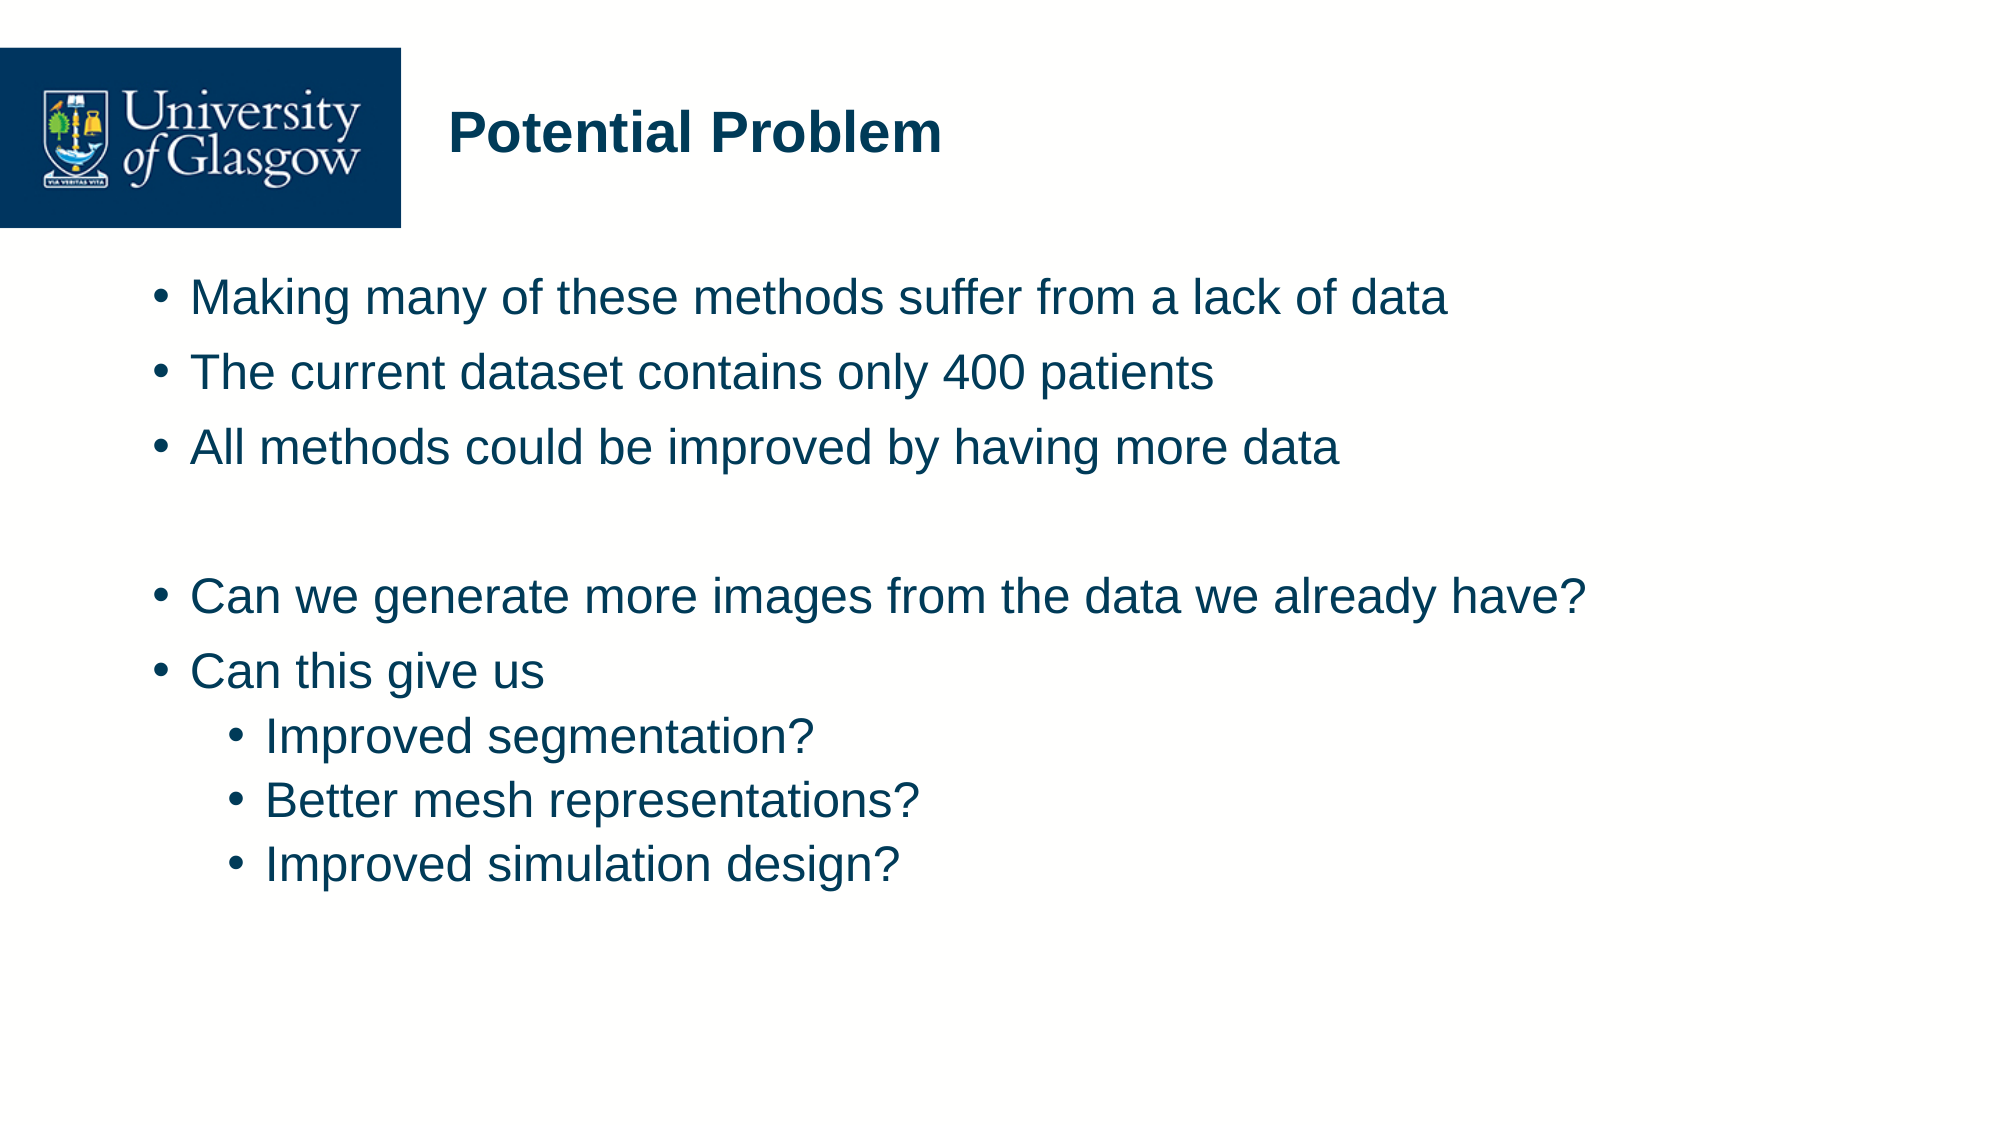

# Potential Problem
Making many of these methods suffer from a lack of data
The current dataset contains only 400 patients
All methods could be improved by having more data

Can we generate more images from the data we already have?
Can this give us
Improved segmentation?
Better mesh representations?
Improved simulation design?